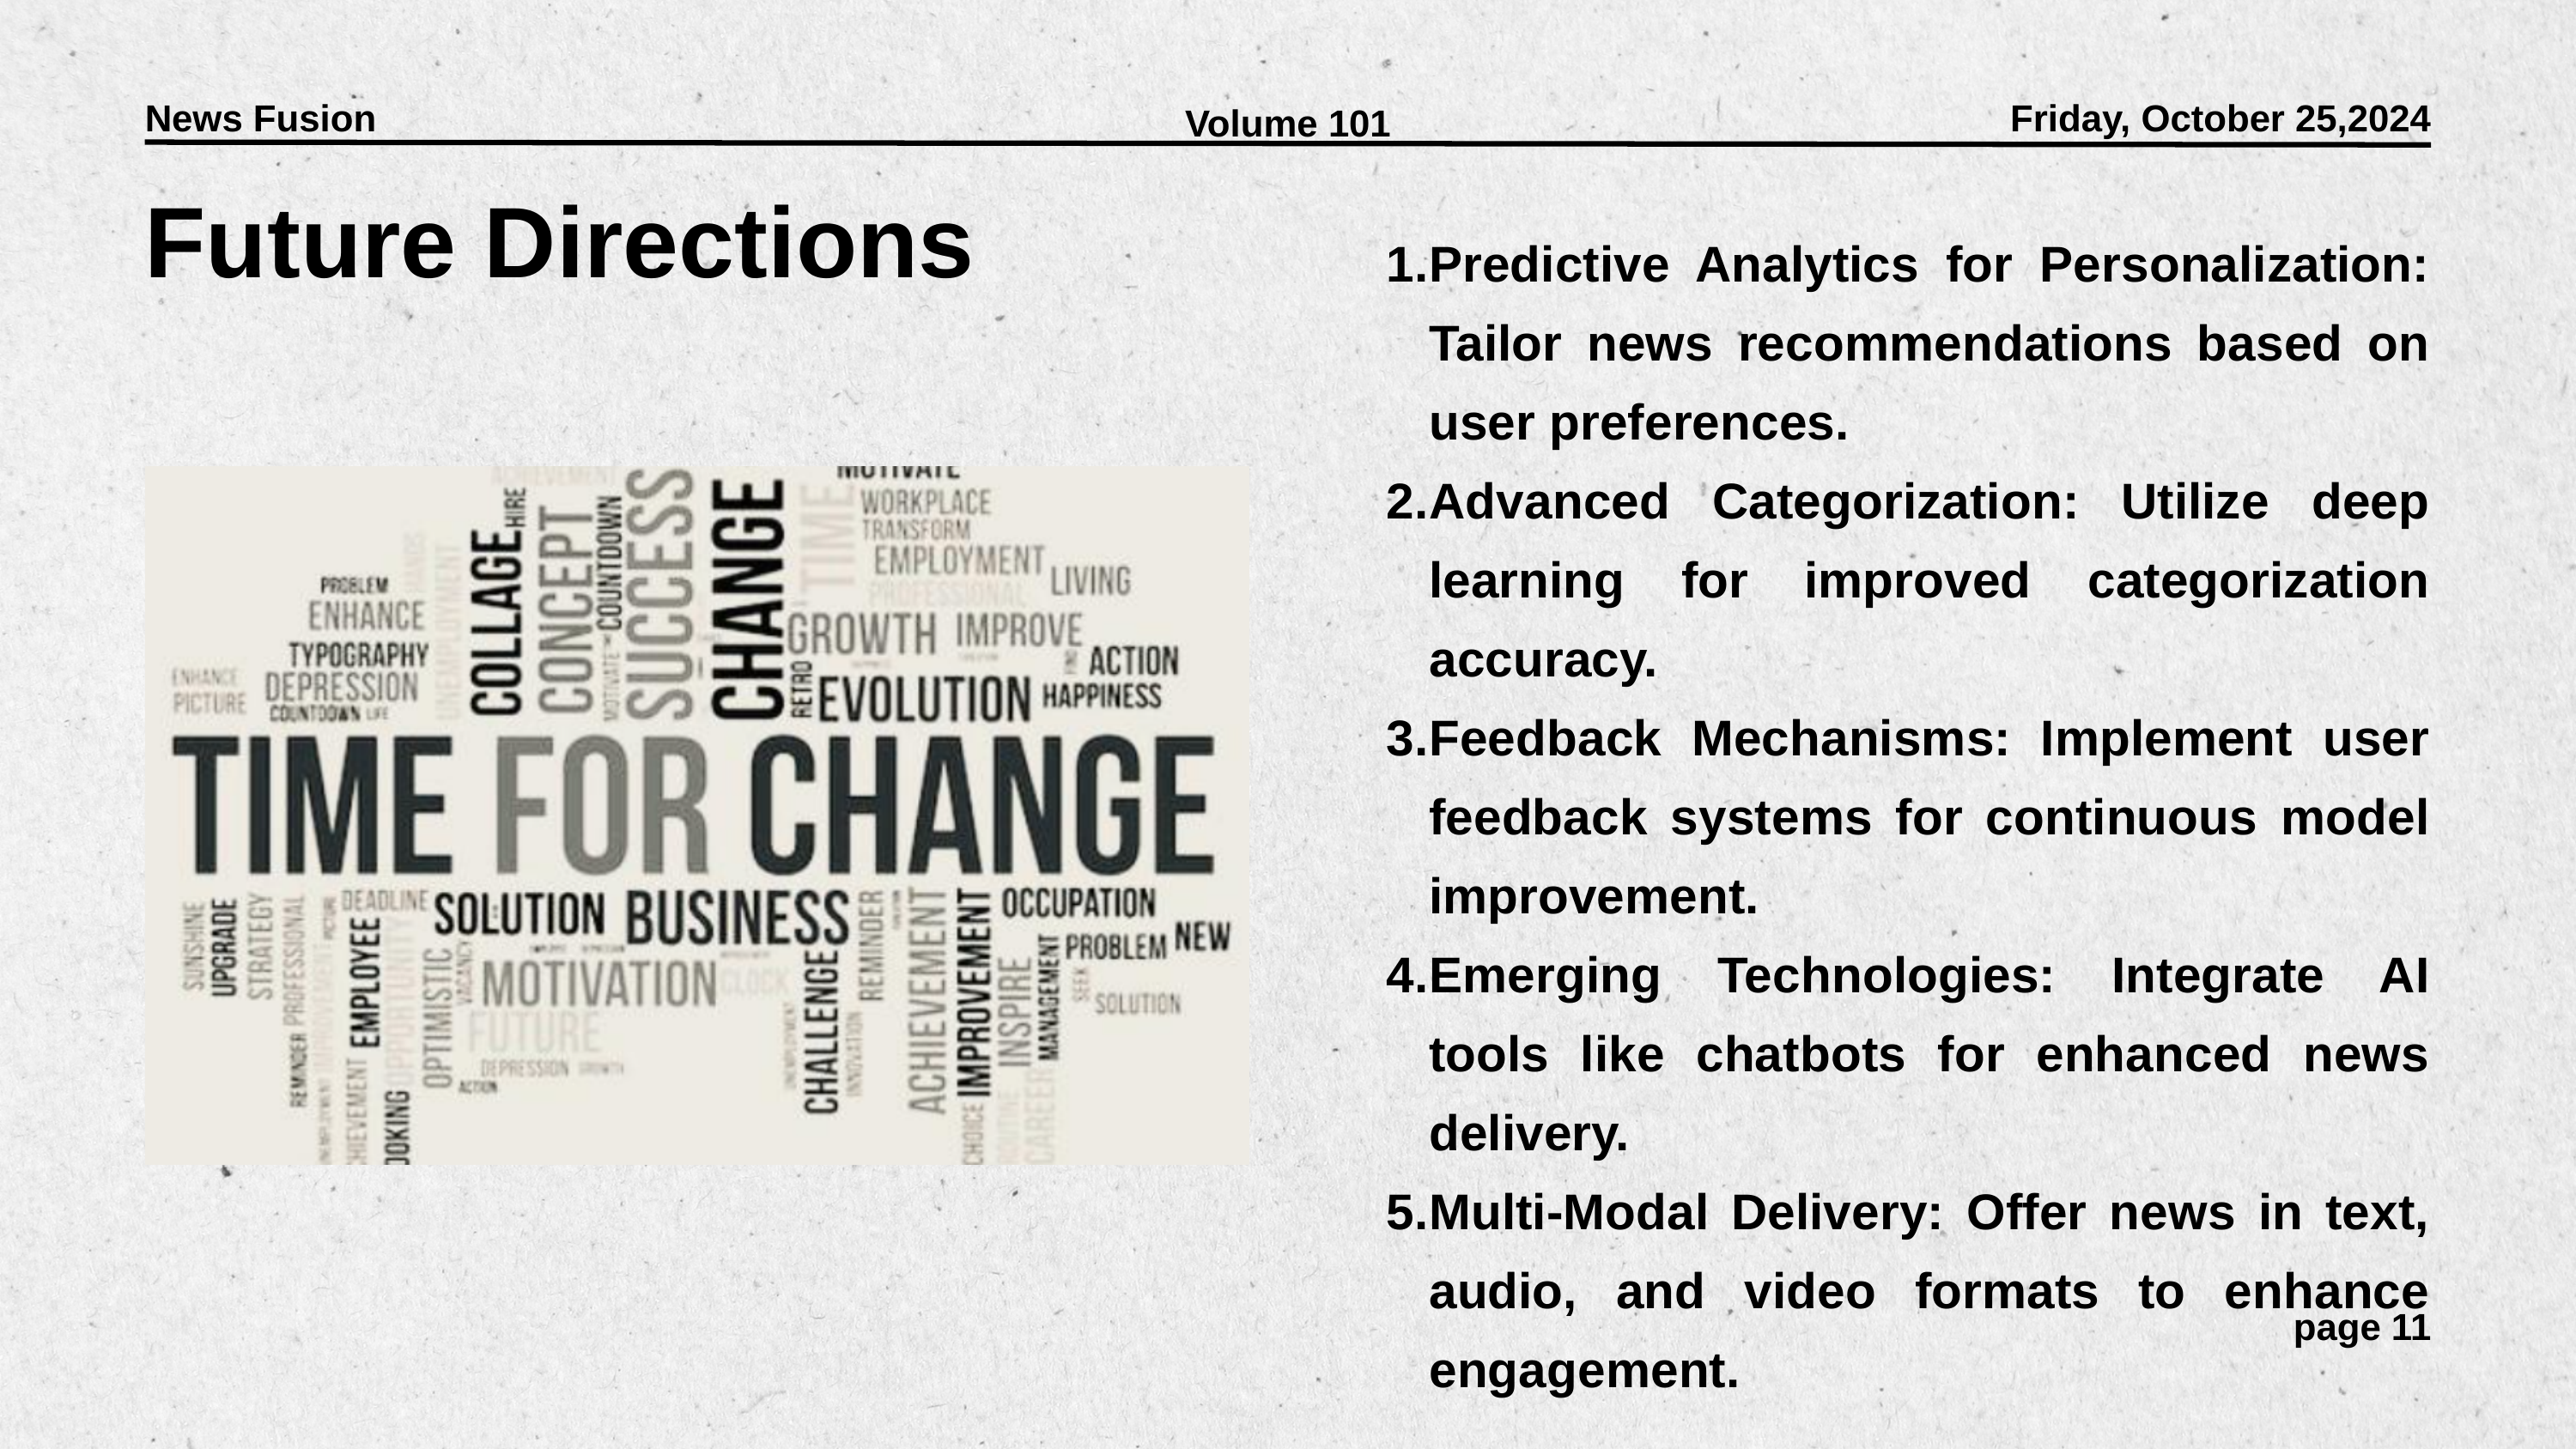

News Fusion
Friday, October 25,2024
Volume 101

Future Directions
Predictive Analytics for Personalization: Tailor news recommendations based on user preferences.
Advanced Categorization: Utilize deep learning for improved categorization accuracy.
Feedback Mechanisms: Implement user feedback systems for continuous model improvement.
Emerging Technologies: Integrate AI tools like chatbots for enhanced news delivery.
Multi-Modal Delivery: Offer news in text, audio, and video formats to enhance engagement.

page 11